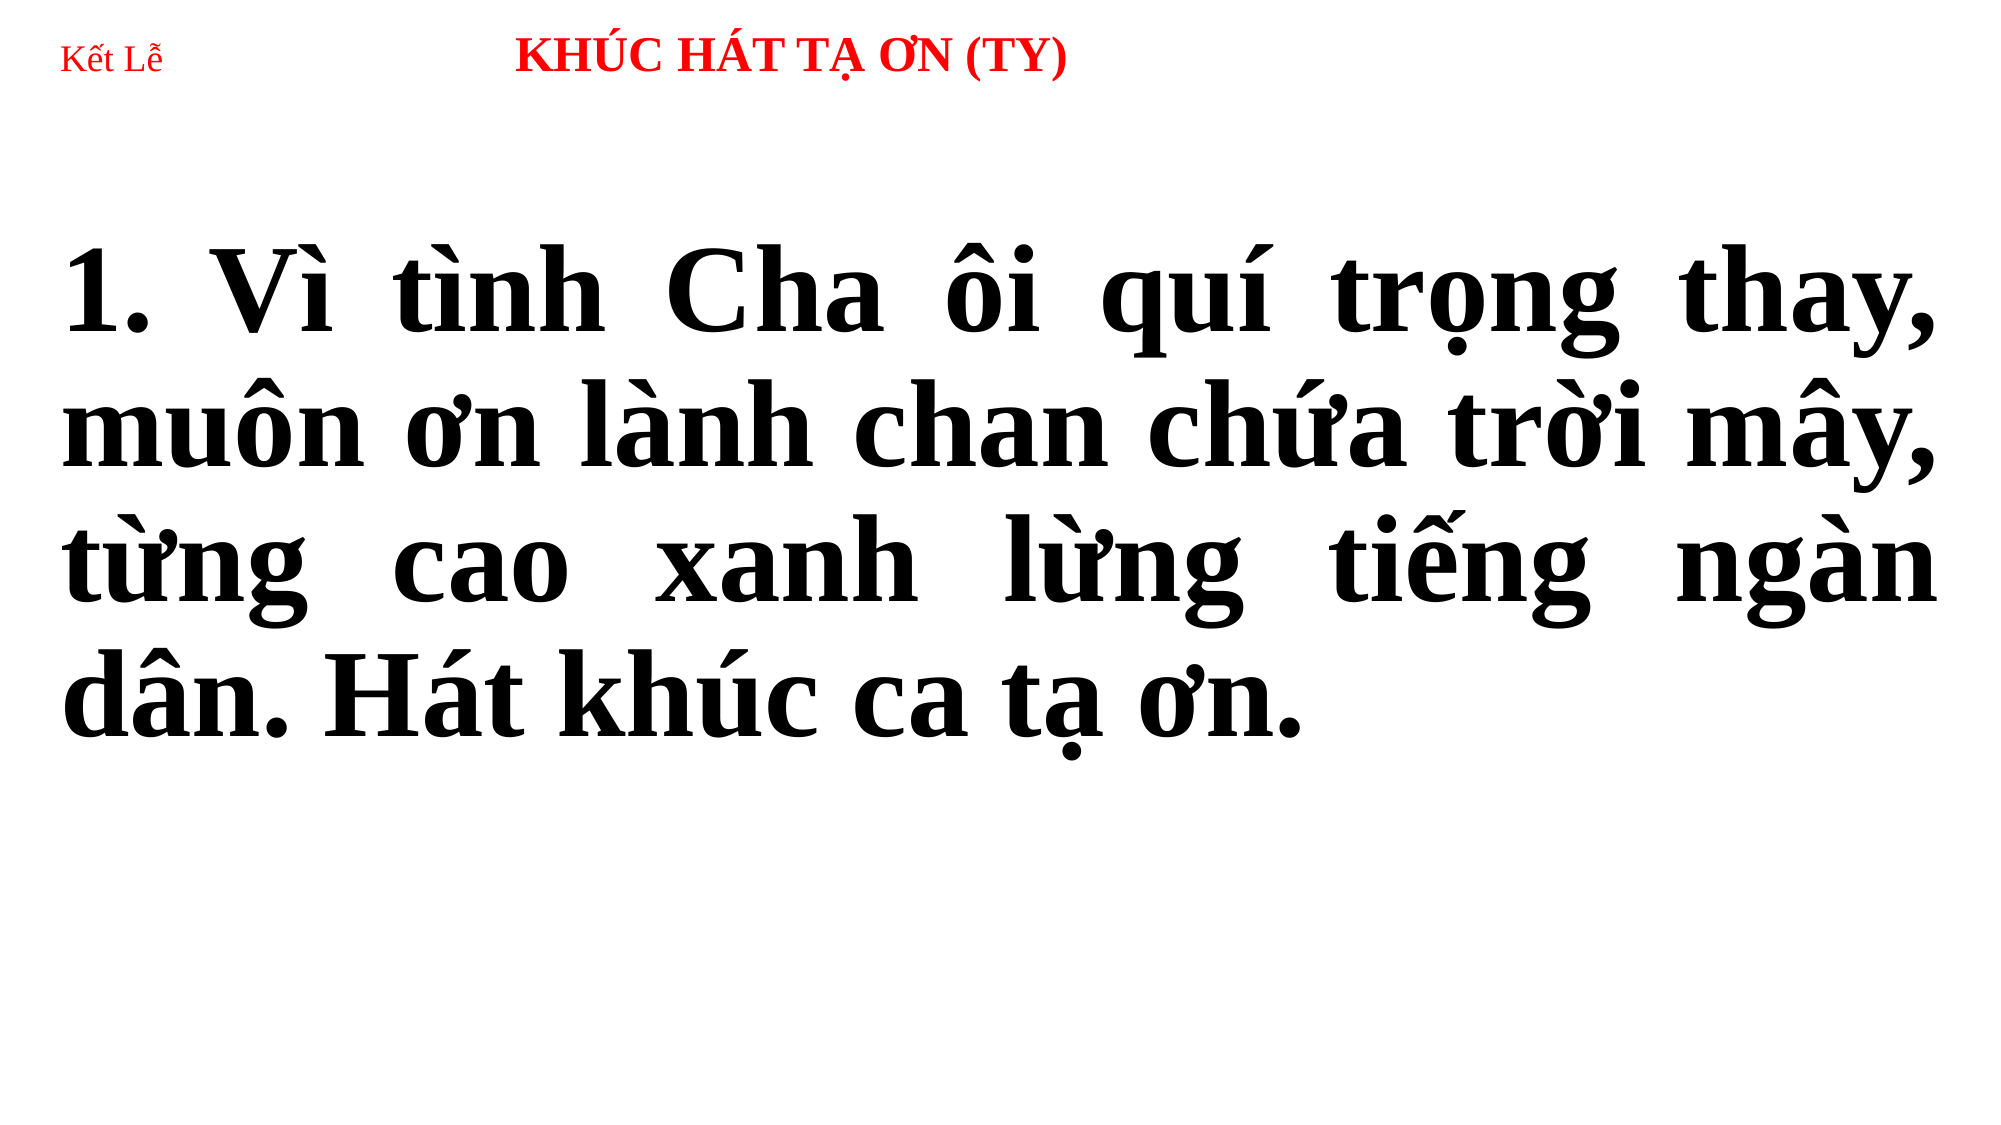

# Kết Lễ                                     KHÚC HÁT TẠ ƠN (TY)
1. Vì tình Cha ôi quí trọng thay, muôn ơn lành chan chứa trời mây, từng cao xanh lừng tiếng ngàn dân. Hát khúc ca tạ ơn.